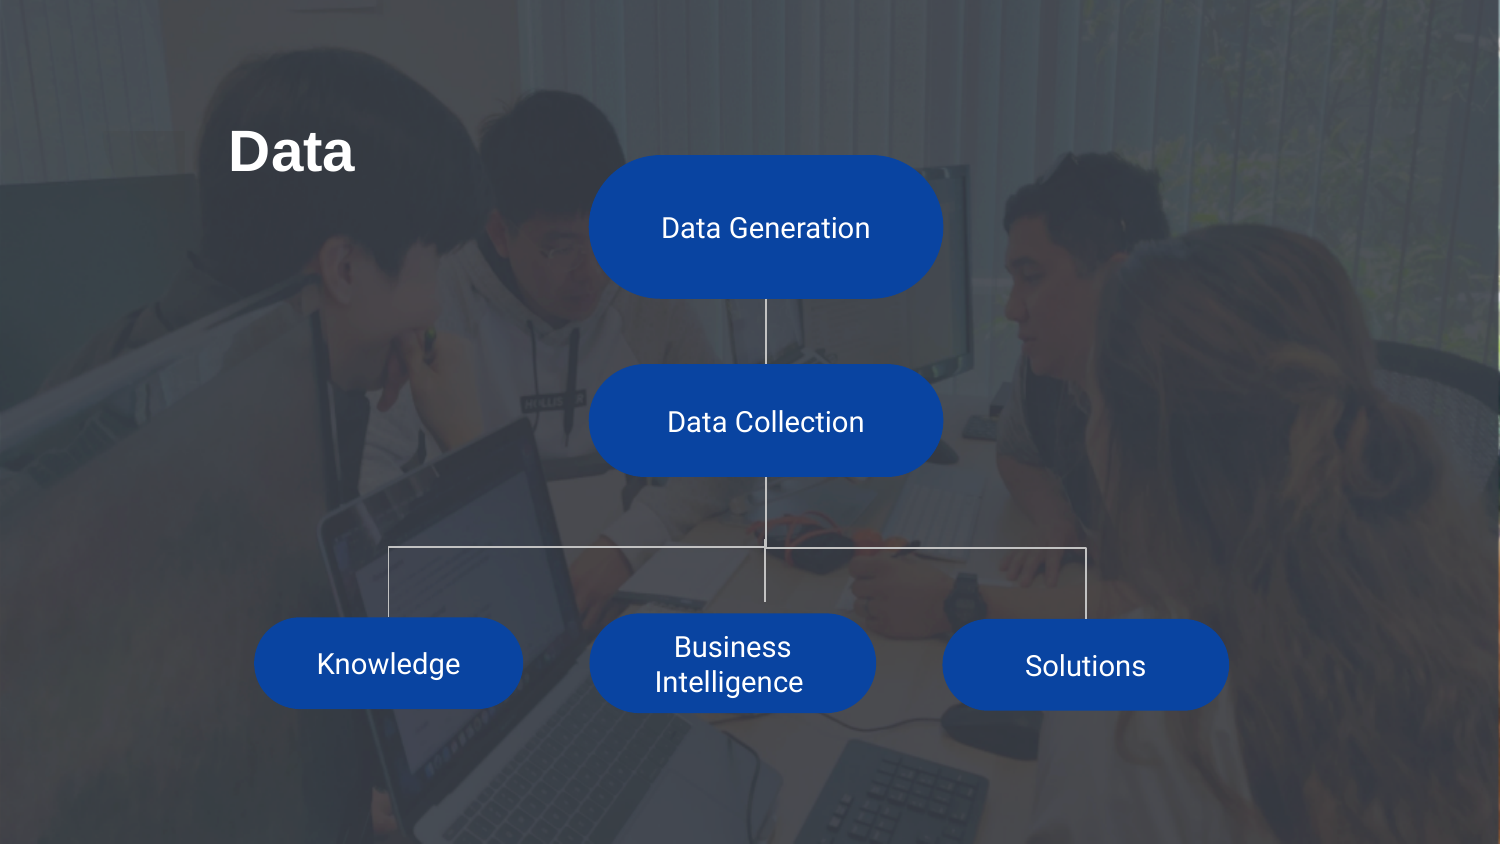

# Data
Data Generation
Data Collection
Business Intelligence
Knowledge
Solutions